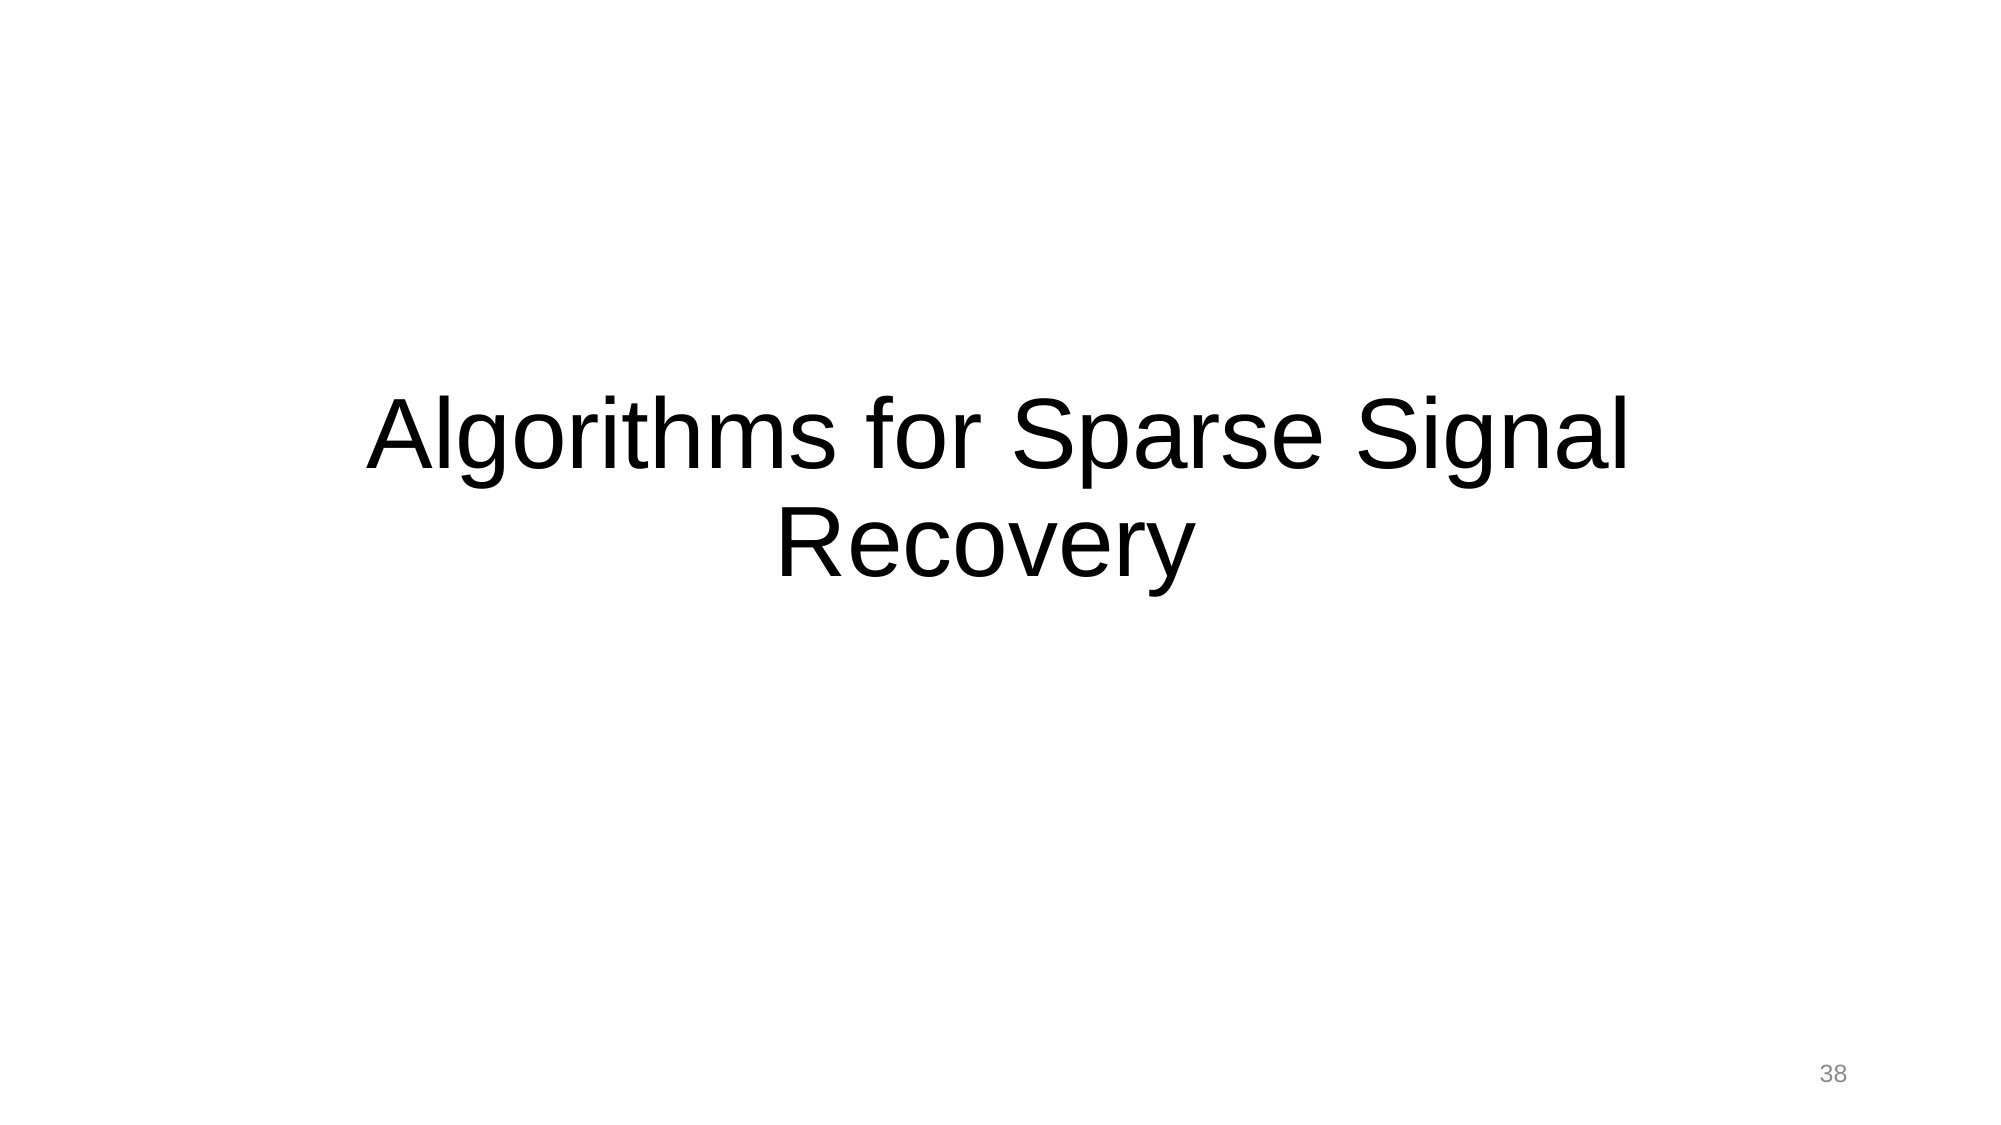

# Algorithms for Sparse Signal Recovery
38